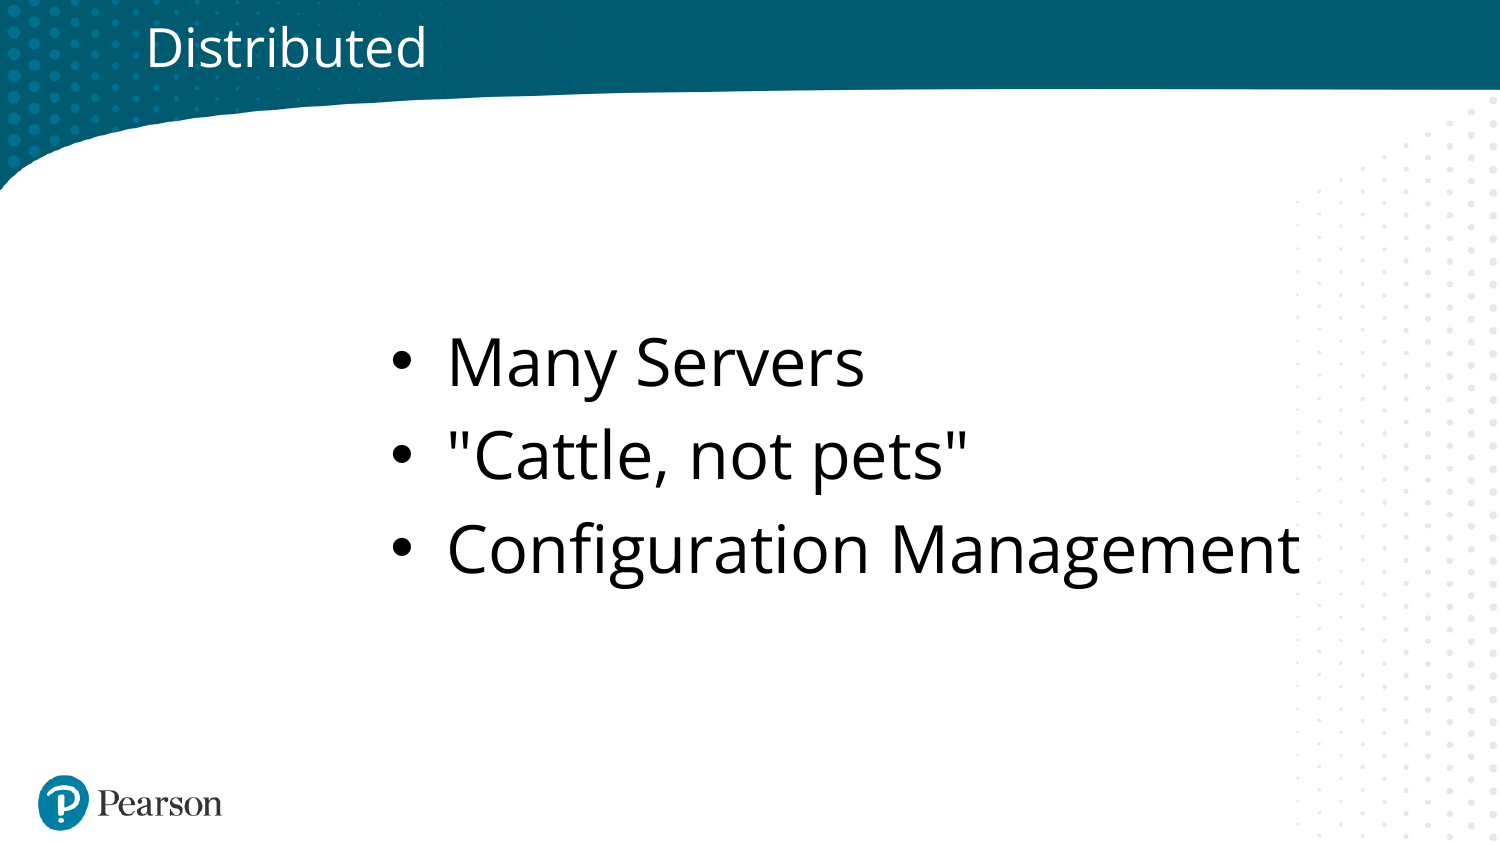

# Distributed
Many Servers
"Cattle, not pets"
Configuration Management